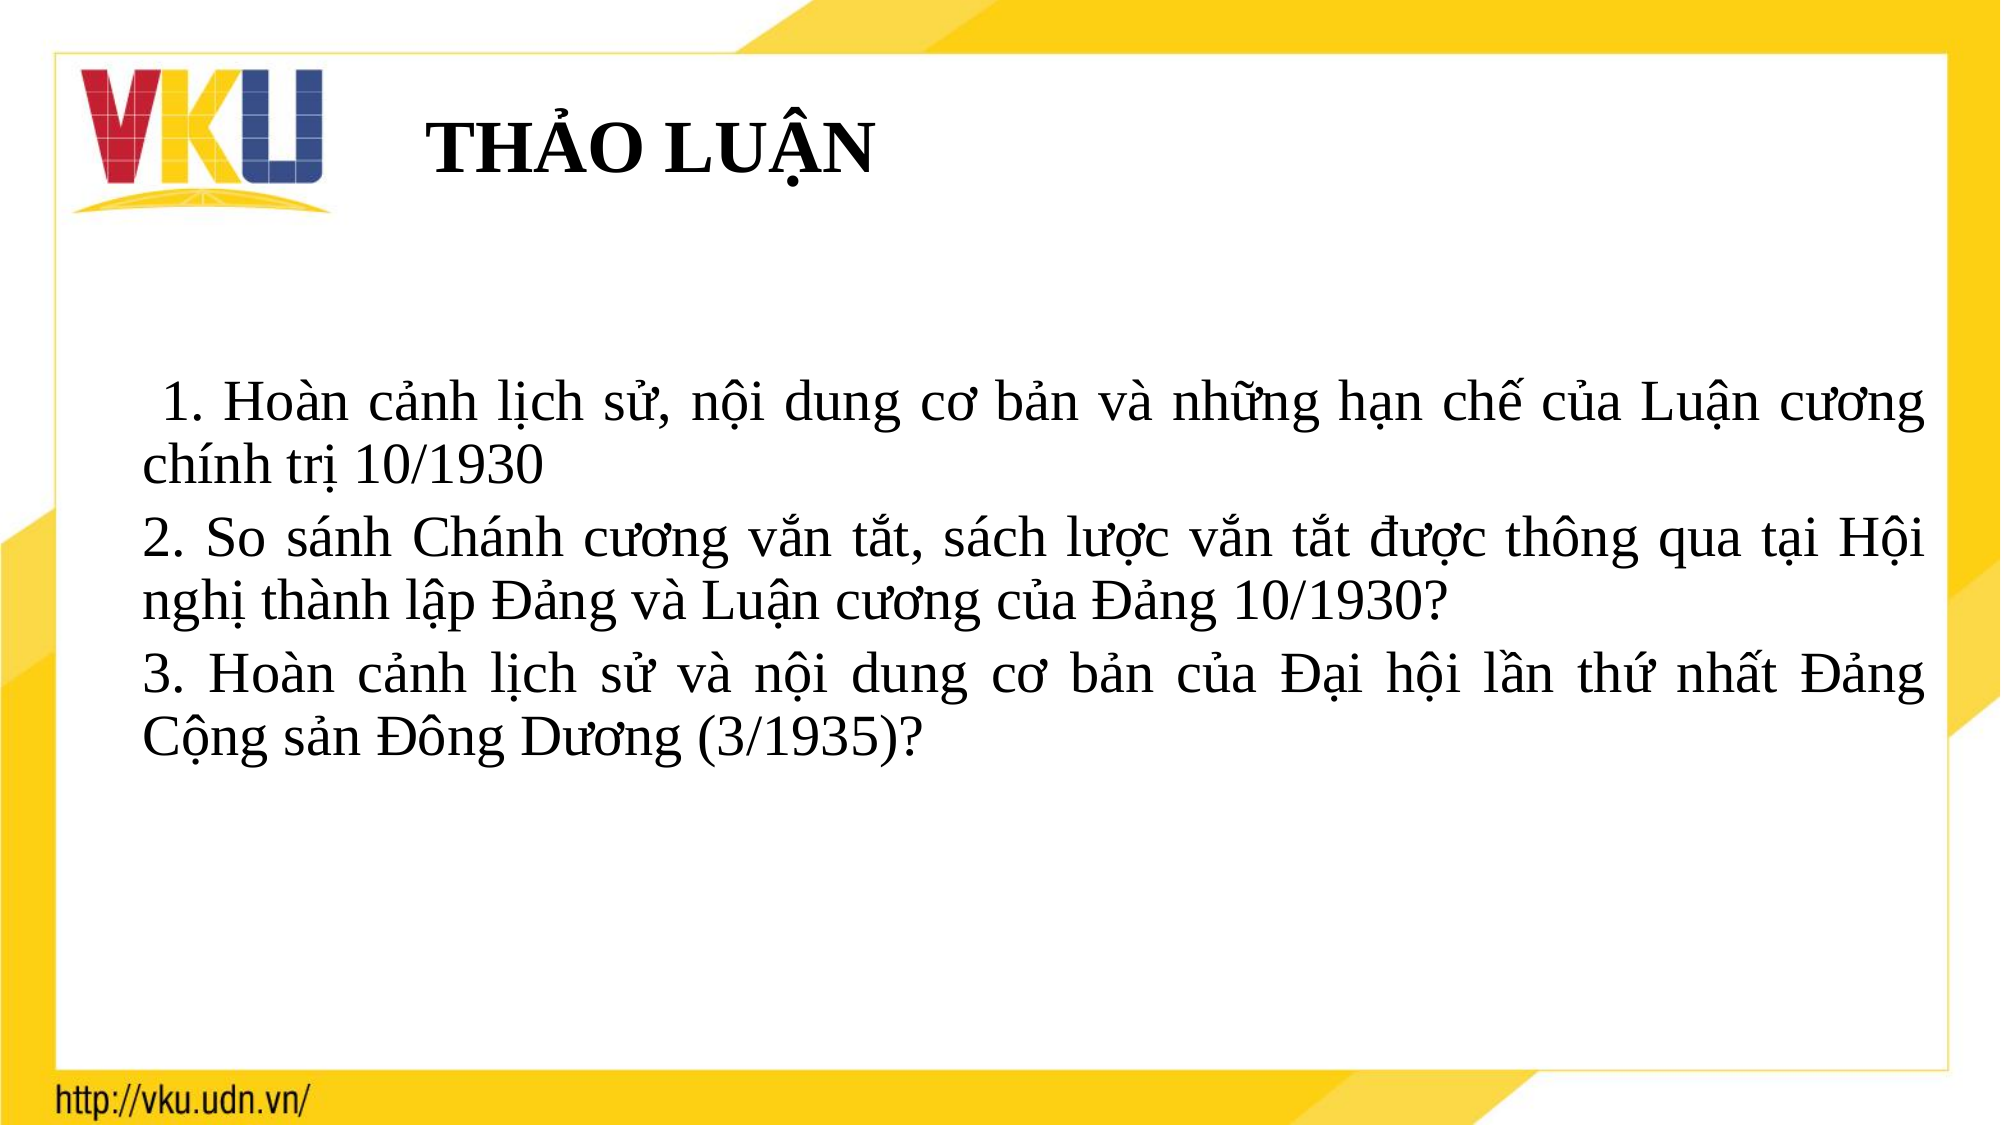

# THẢO LUẬN
 1. Hoàn cảnh lịch sử, nội dung cơ bản và những hạn chế của Luận cương chính trị 10/1930
2. So sánh Chánh cương vắn tắt, sách lược vắn tắt được thông qua tại Hội nghị thành lập Đảng và Luận cương của Đảng 10/1930?
3. Hoàn cảnh lịch sử và nội dung cơ bản của Đại hội lần thứ nhất Đảng Cộng sản Đông Dương (3/1935)?